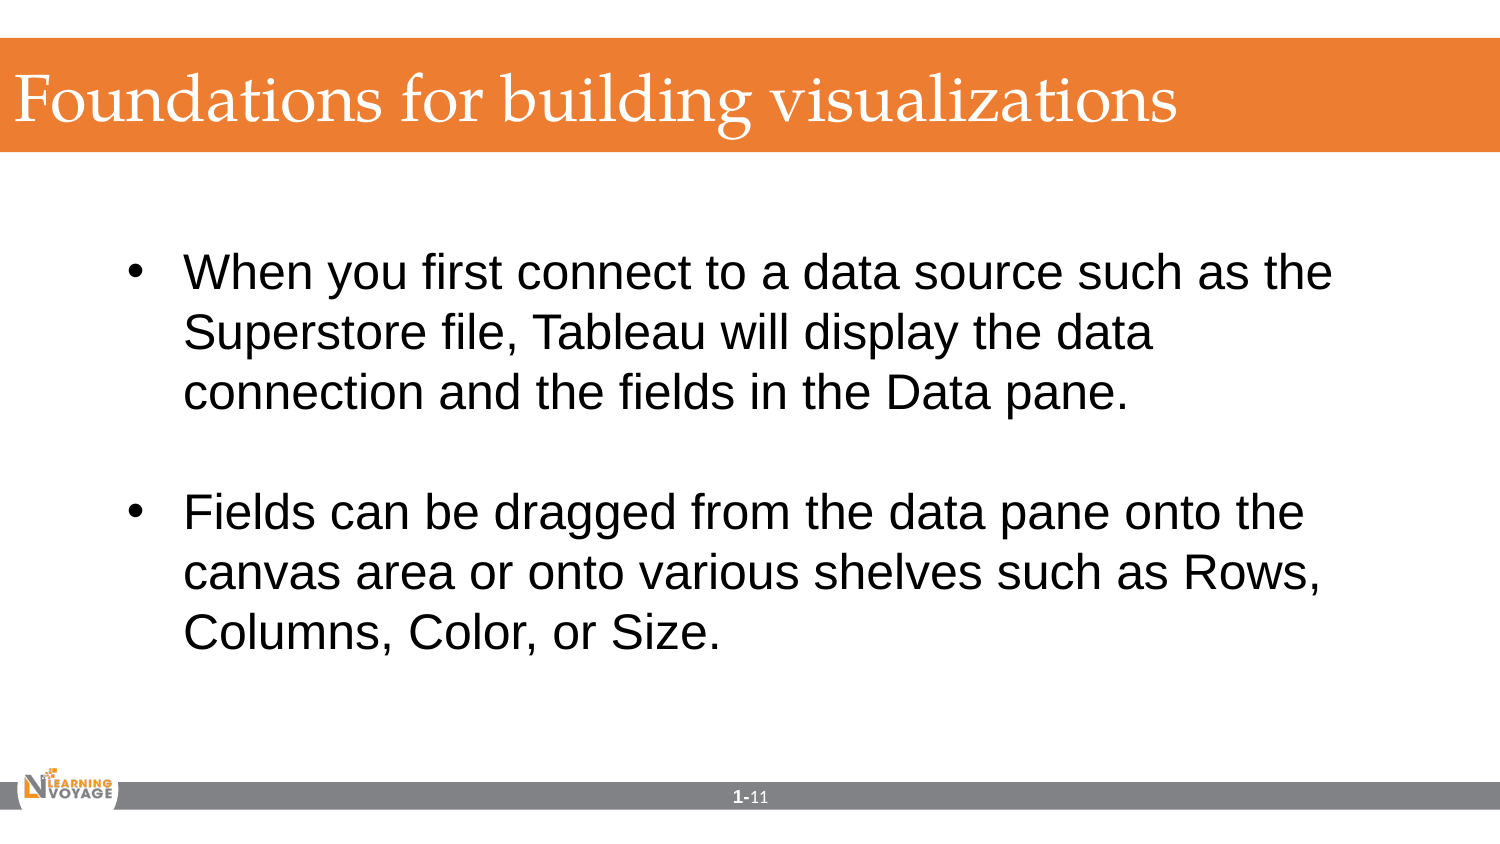

Foundations for building visualizations
When you first connect to a data source such as the Superstore file, Tableau will display the data connection and the fields in the Data pane.

Fields can be dragged from the data pane onto the canvas area or onto various shelves such as Rows, Columns, Color, or Size.
1-11